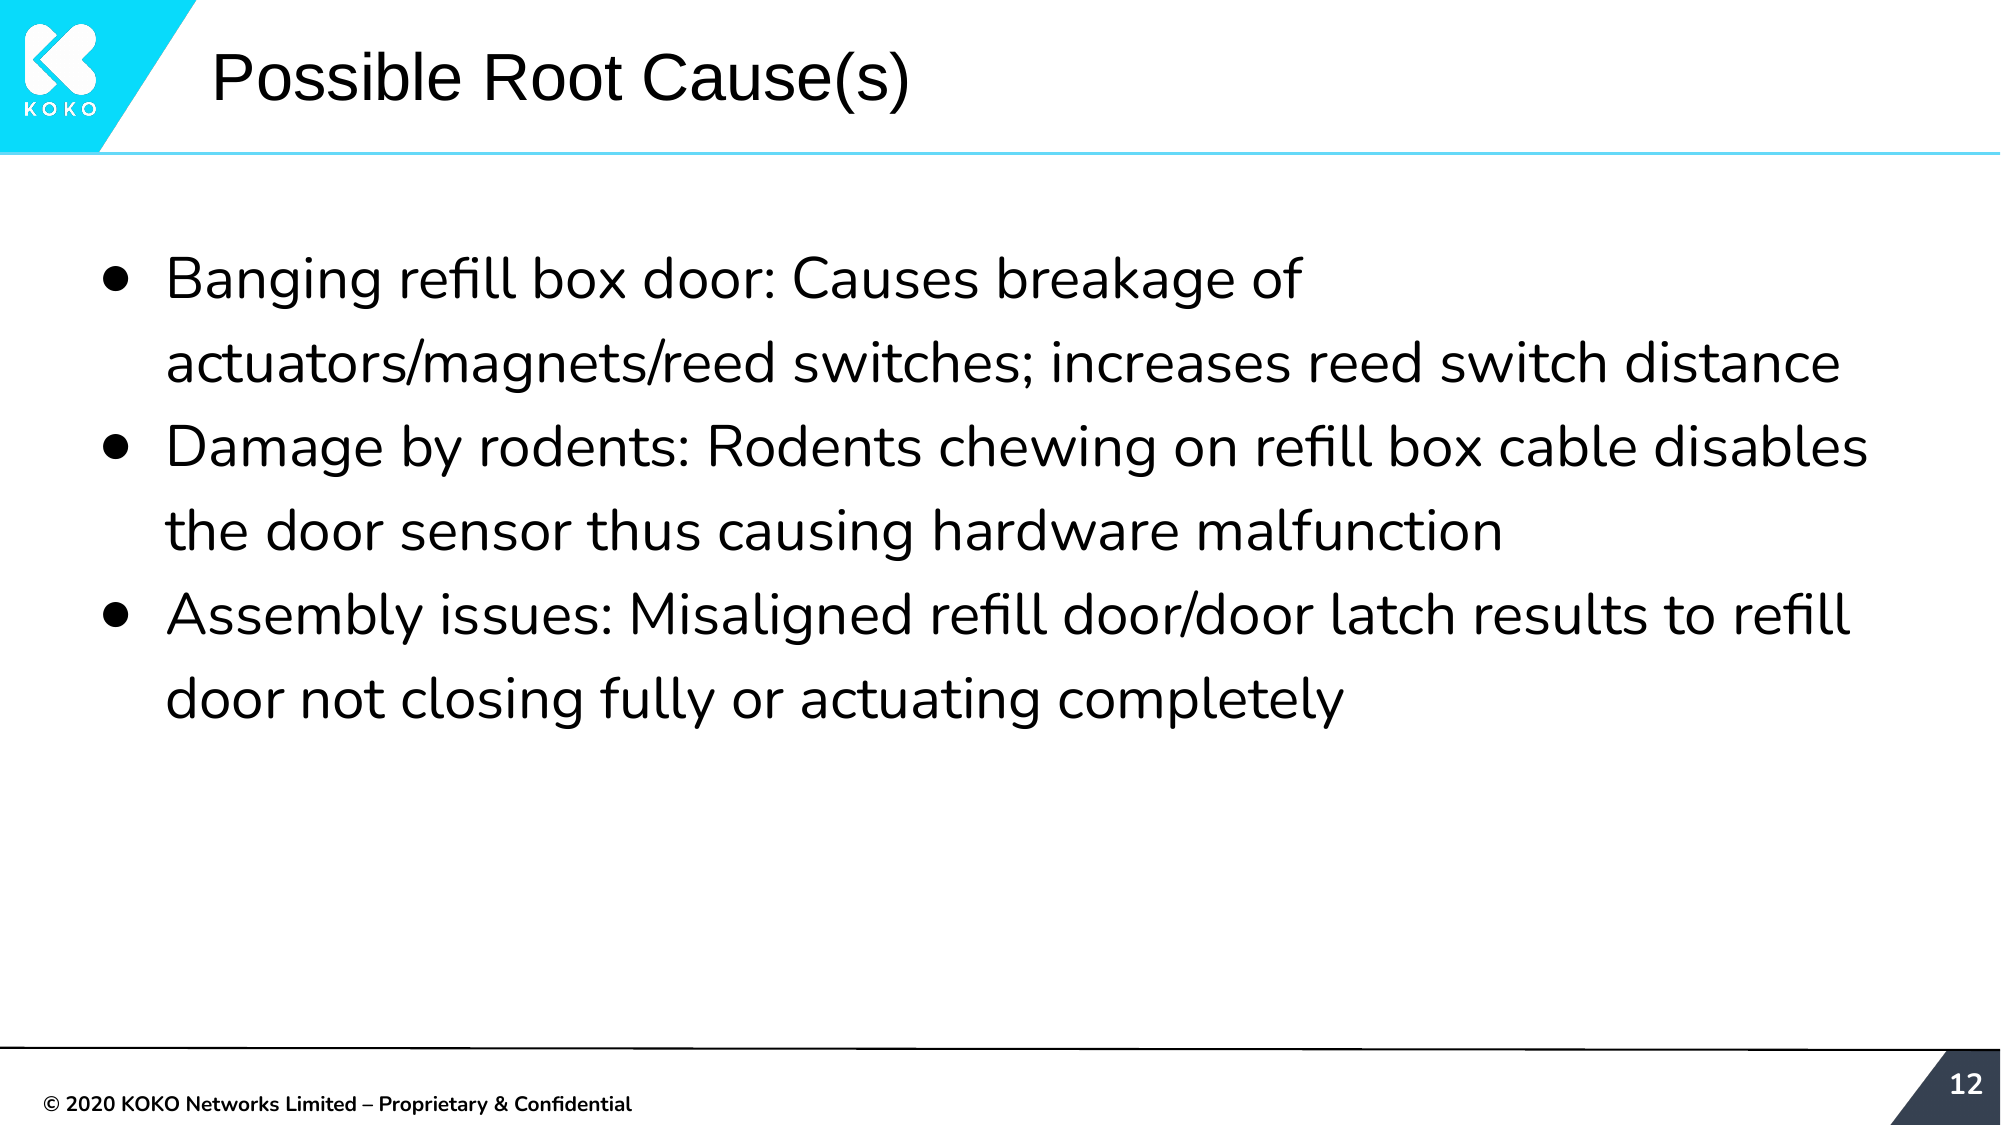

# Possible Root Cause(s)
Banging refill box door: Causes breakage of actuators/magnets/reed switches; increases reed switch distance
Damage by rodents: Rodents chewing on refill box cable disables the door sensor thus causing hardware malfunction
Assembly issues: Misaligned refill door/door latch results to refill door not closing fully or actuating completely
12